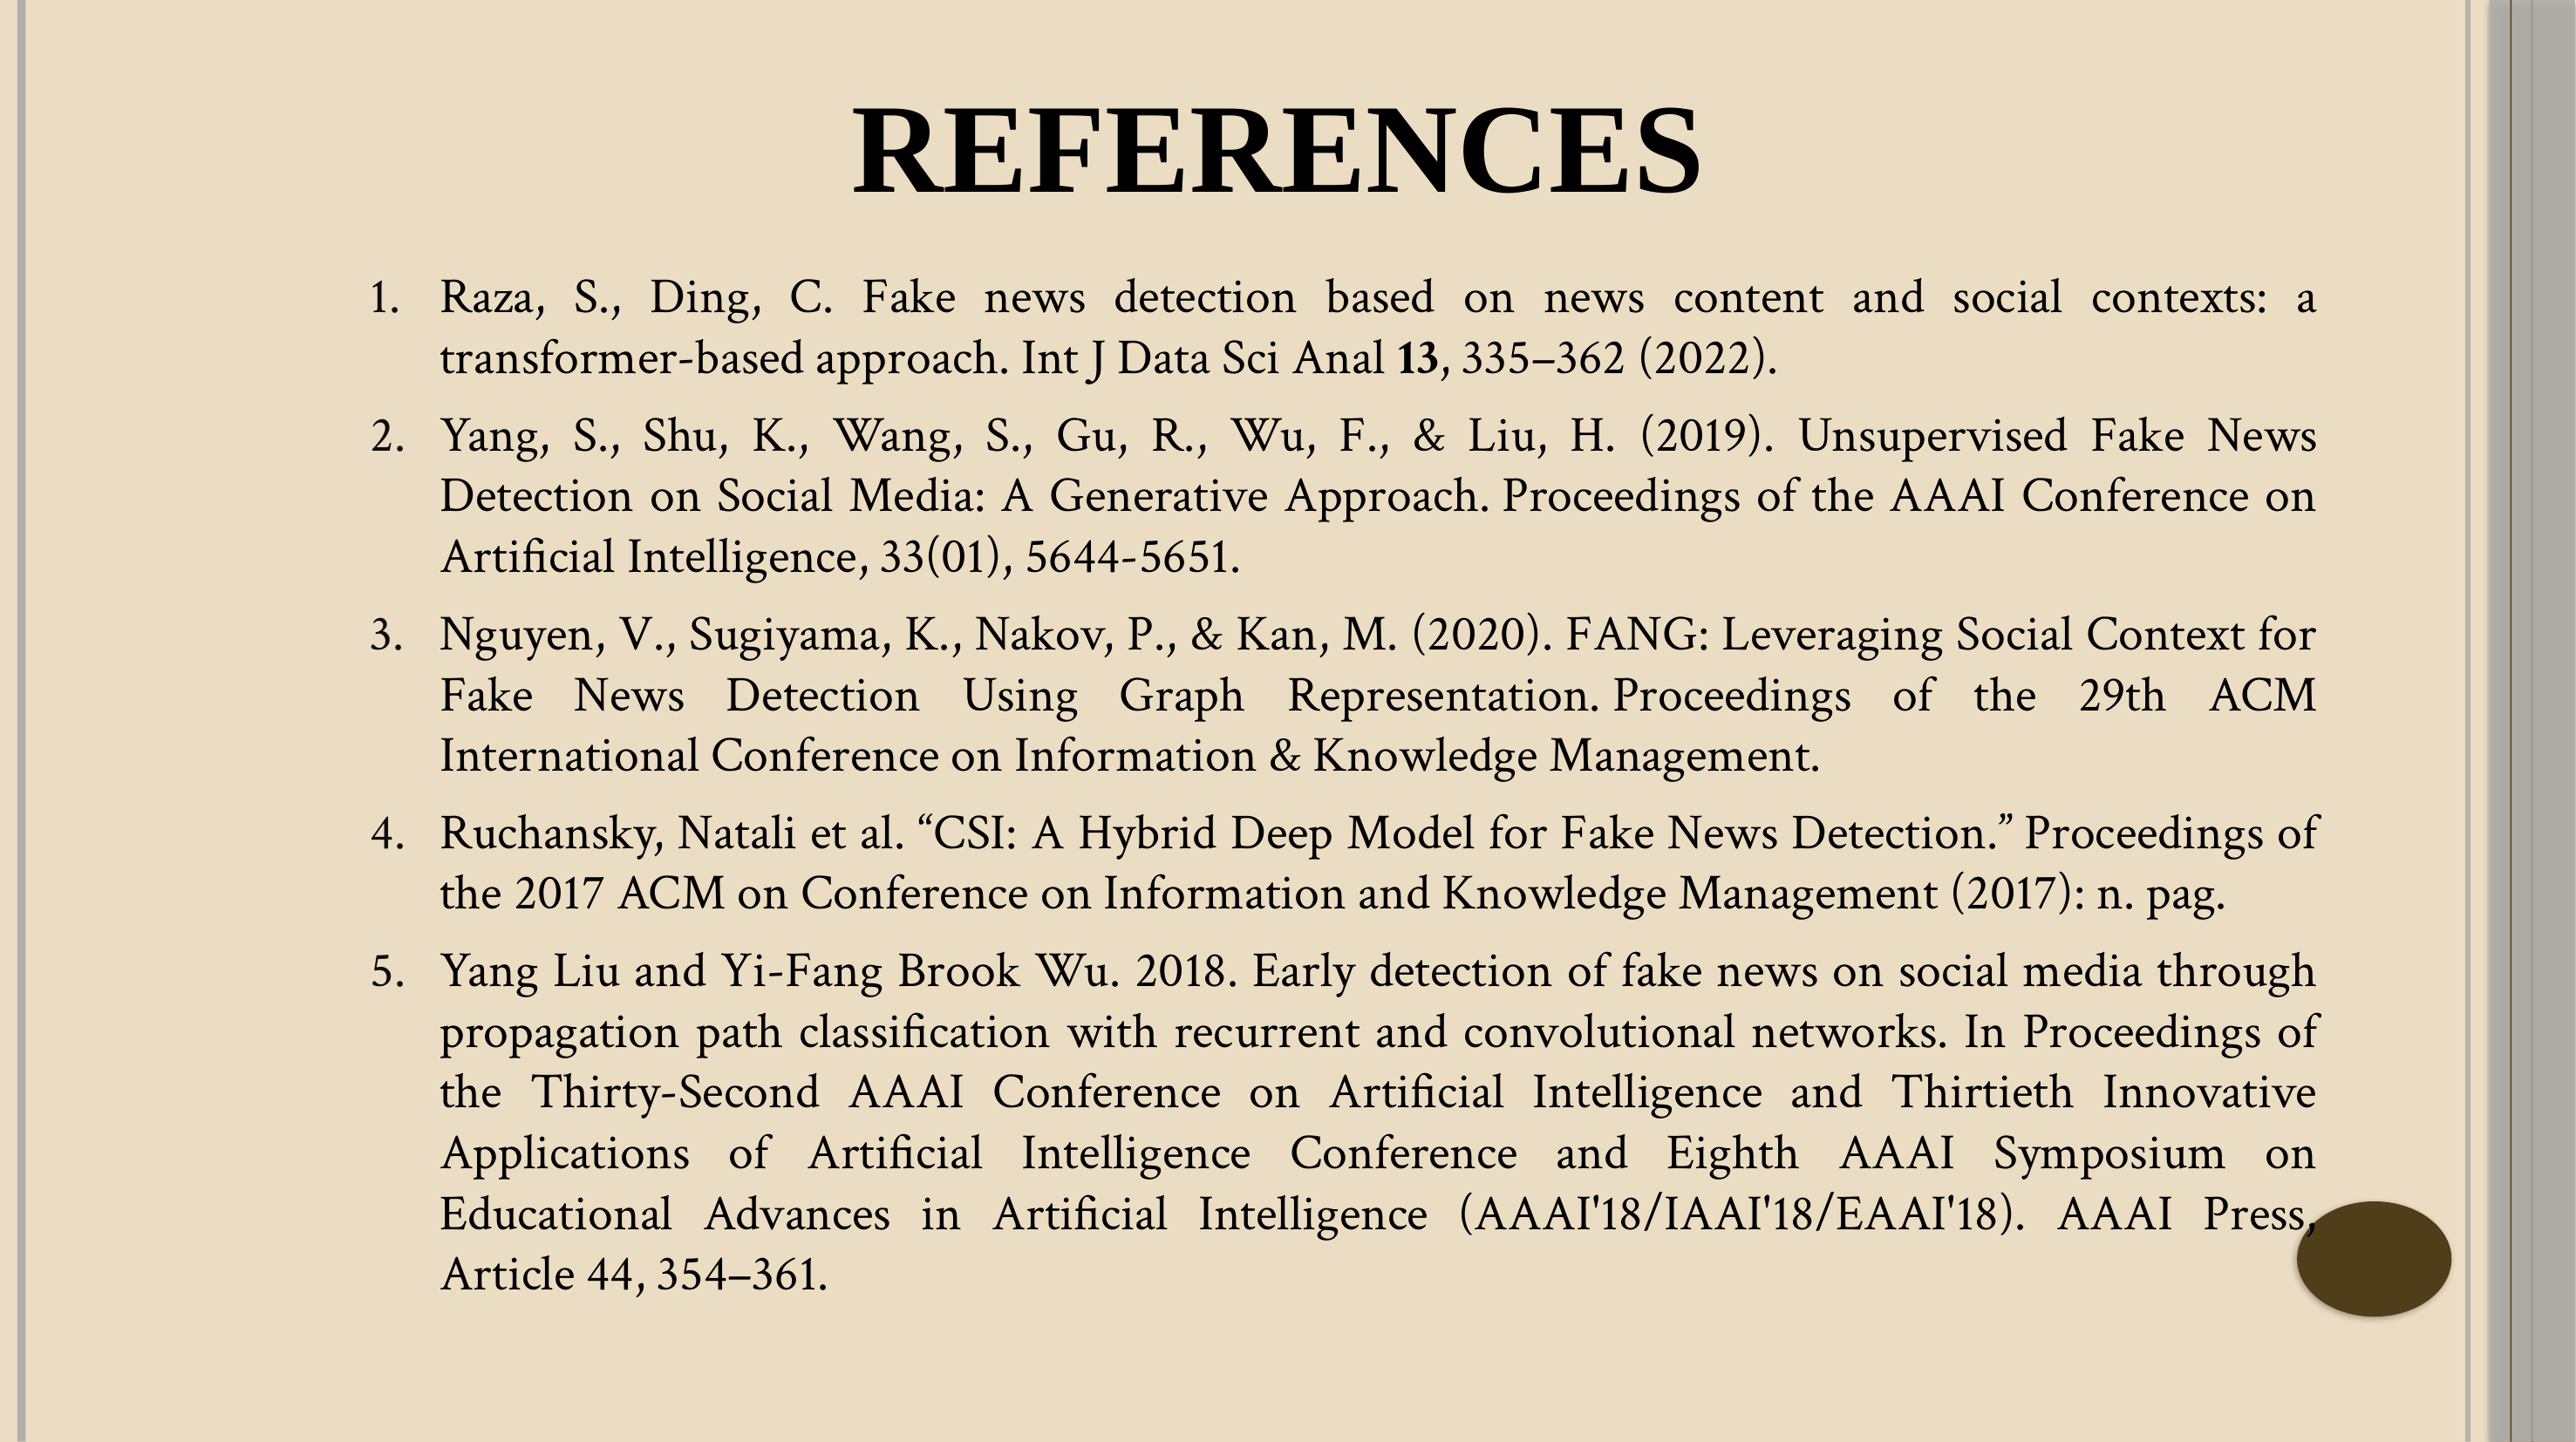

# REFERENCES
Raza, S., Ding, C. Fake news detection based on news content and social contexts: a transformer-based approach. Int J Data Sci Anal 13, 335–362 (2022).
Yang, S., Shu, K., Wang, S., Gu, R., Wu, F., & Liu, H. (2019). Unsupervised Fake News Detection on Social Media: A Generative Approach. Proceedings of the AAAI Conference on Artificial Intelligence, 33(01), 5644-5651.
Nguyen, V., Sugiyama, K., Nakov, P., & Kan, M. (2020). FANG: Leveraging Social Context for Fake News Detection Using Graph Representation. Proceedings of the 29th ACM International Conference on Information & Knowledge Management.
Ruchansky, Natali et al. “CSI: A Hybrid Deep Model for Fake News Detection.” Proceedings of the 2017 ACM on Conference on Information and Knowledge Management (2017): n. pag.
Yang Liu and Yi-Fang Brook Wu. 2018. Early detection of fake news on social media through propagation path classification with recurrent and convolutional networks. In Proceedings of the Thirty-Second AAAI Conference on Artificial Intelligence and Thirtieth Innovative Applications of Artificial Intelligence Conference and Eighth AAAI Symposium on Educational Advances in Artificial Intelligence (AAAI'18/IAAI'18/EAAI'18). AAAI Press, Article 44, 354–361.